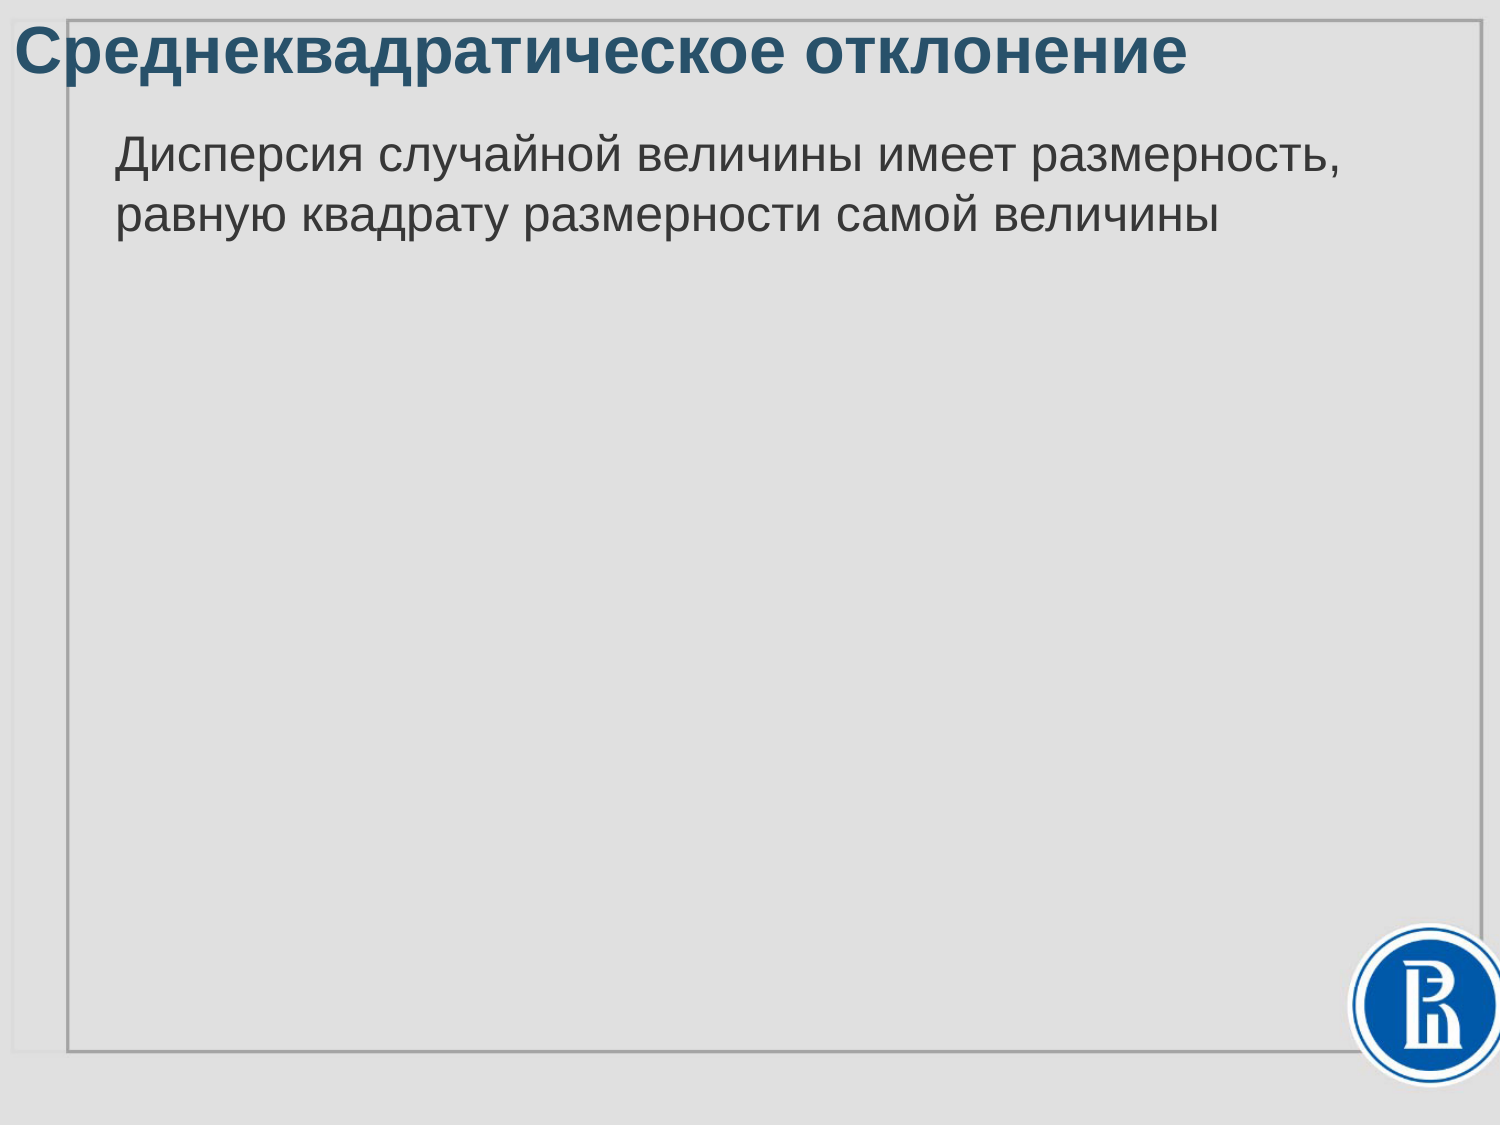

Среднеквадратическое отклонение
Дисперсия случайной величины имеет размерность,
равную квадрату размерности самой величины